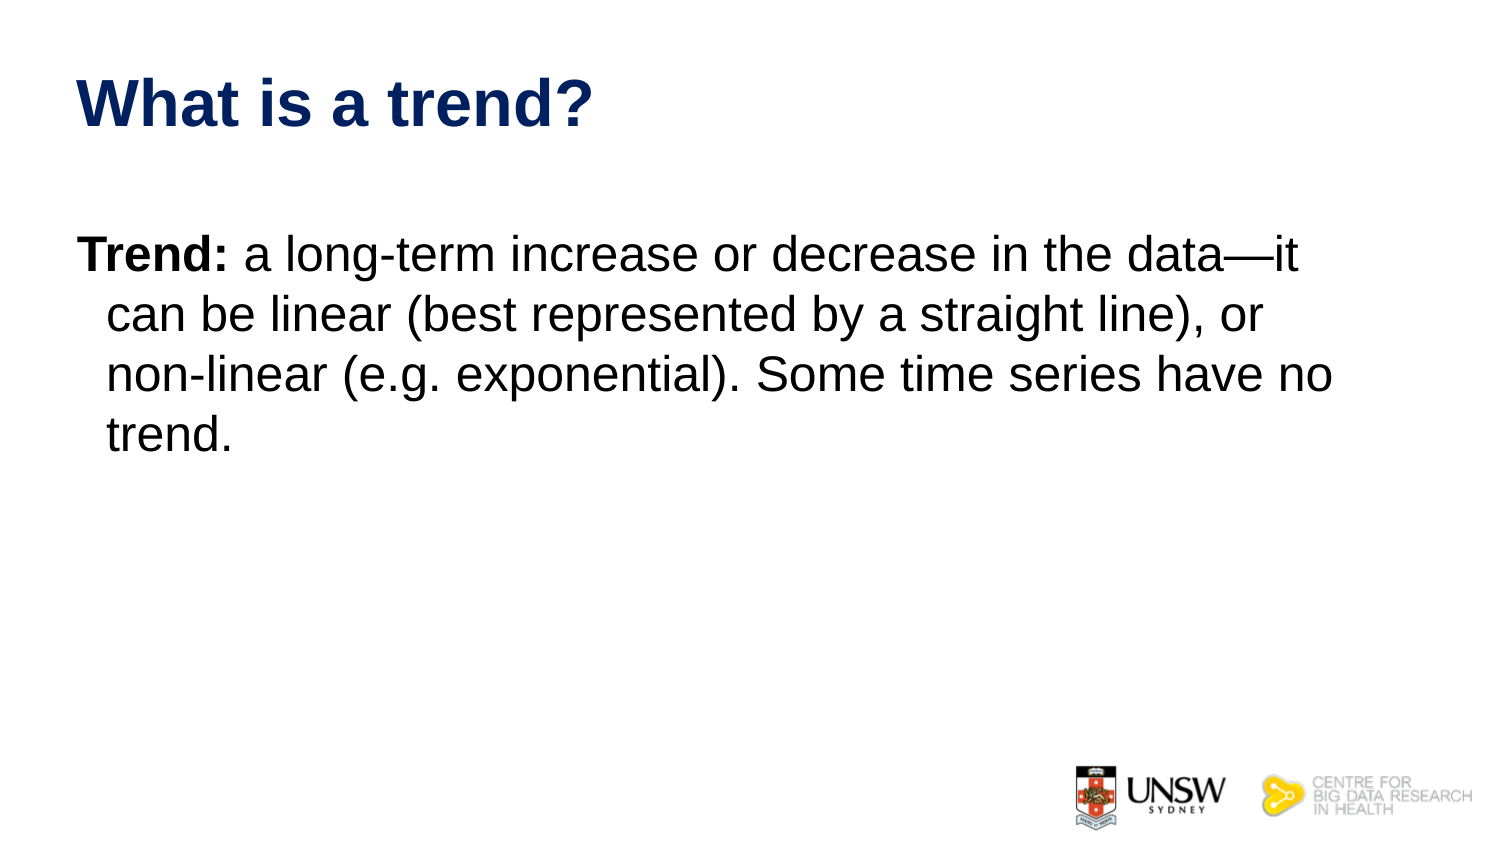

# What is a trend?
Trend: a long-term increase or decrease in the data—it  can be linear (best represented by a straight line), or non-linear (e.g. exponential). Some time series have no trend.